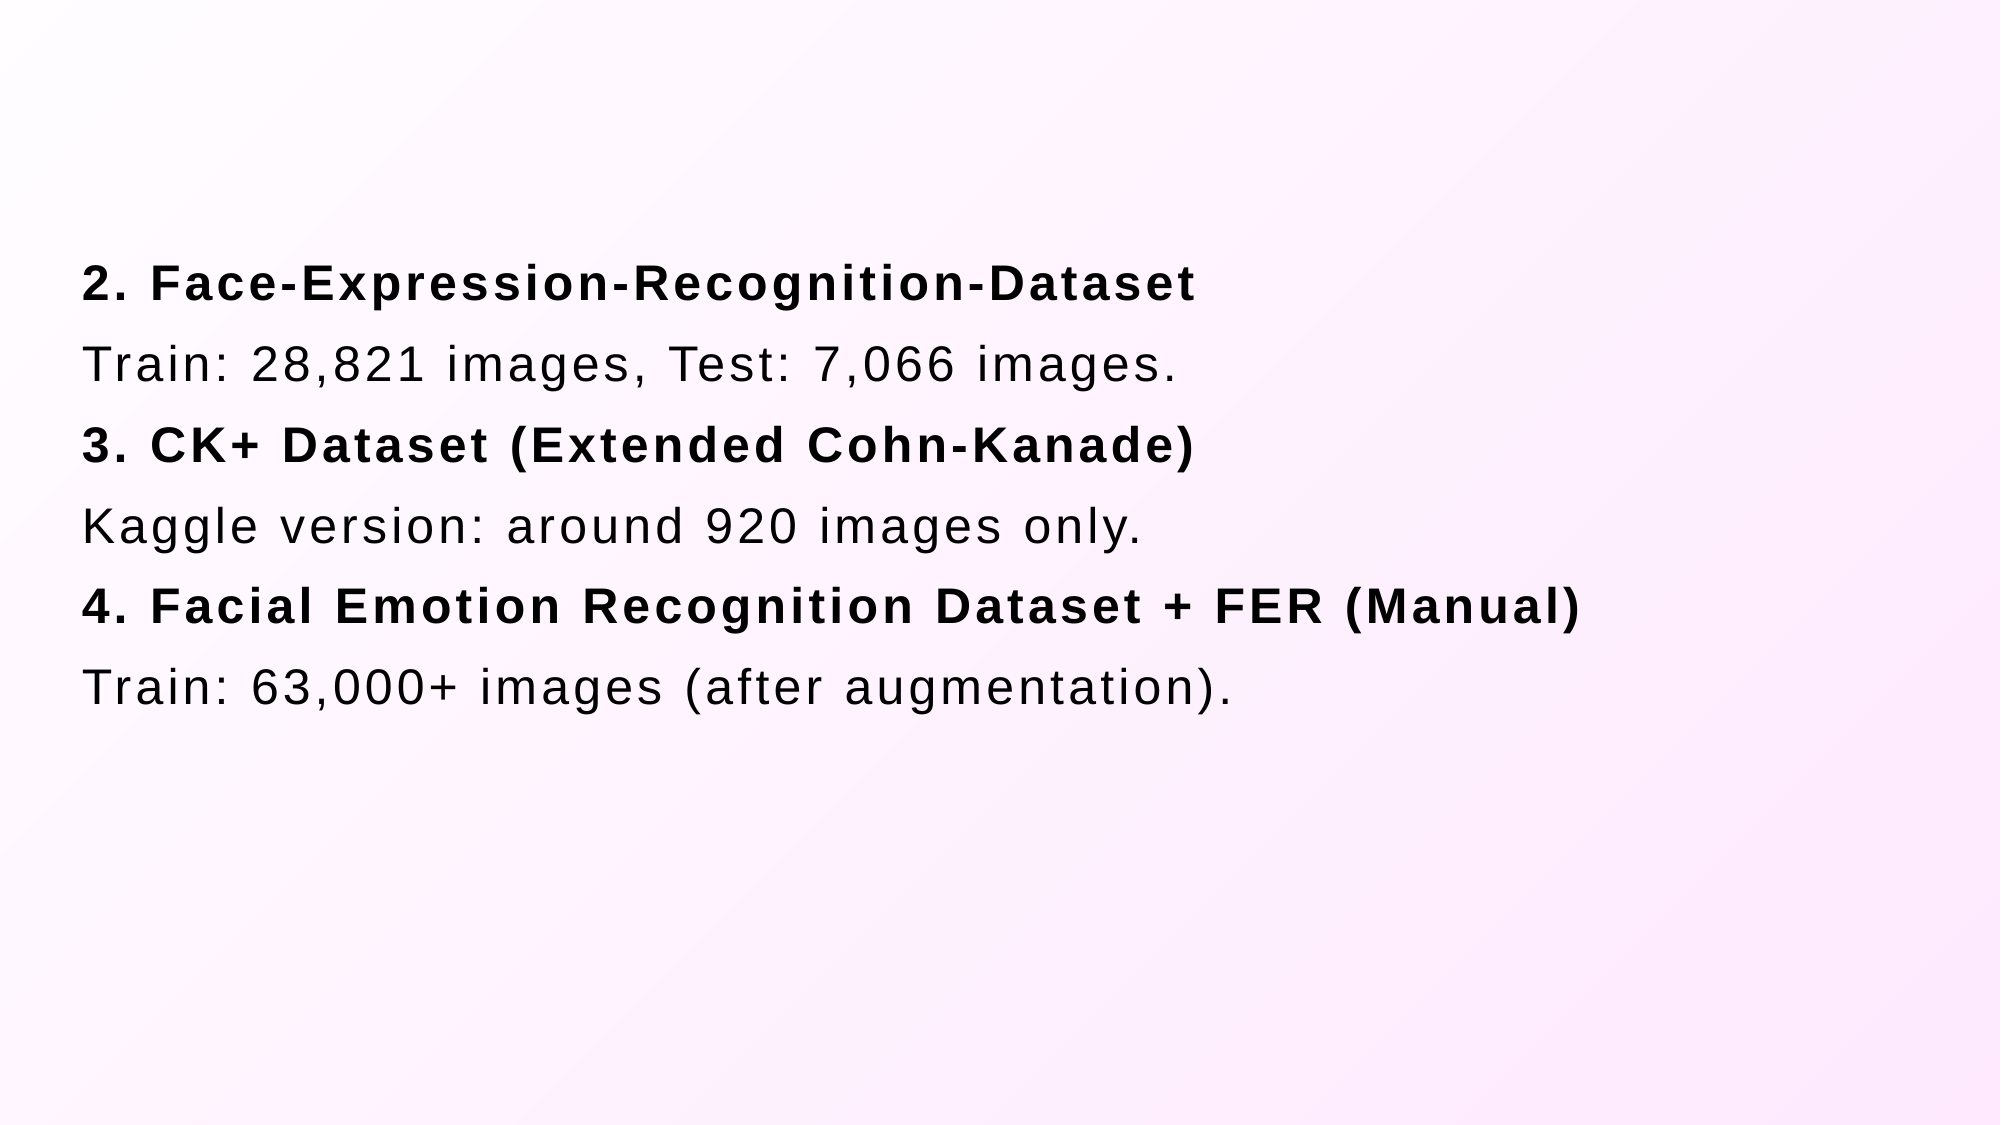

2. Face-Expression-Recognition-Dataset
Train: 28,821 images, Test: 7,066 images.
3. CK+ Dataset (Extended Cohn-Kanade)
Kaggle version: around 920 images only.
4. Facial Emotion Recognition Dataset + FER (Manual)
Train: 63,000+ images (after augmentation).

5